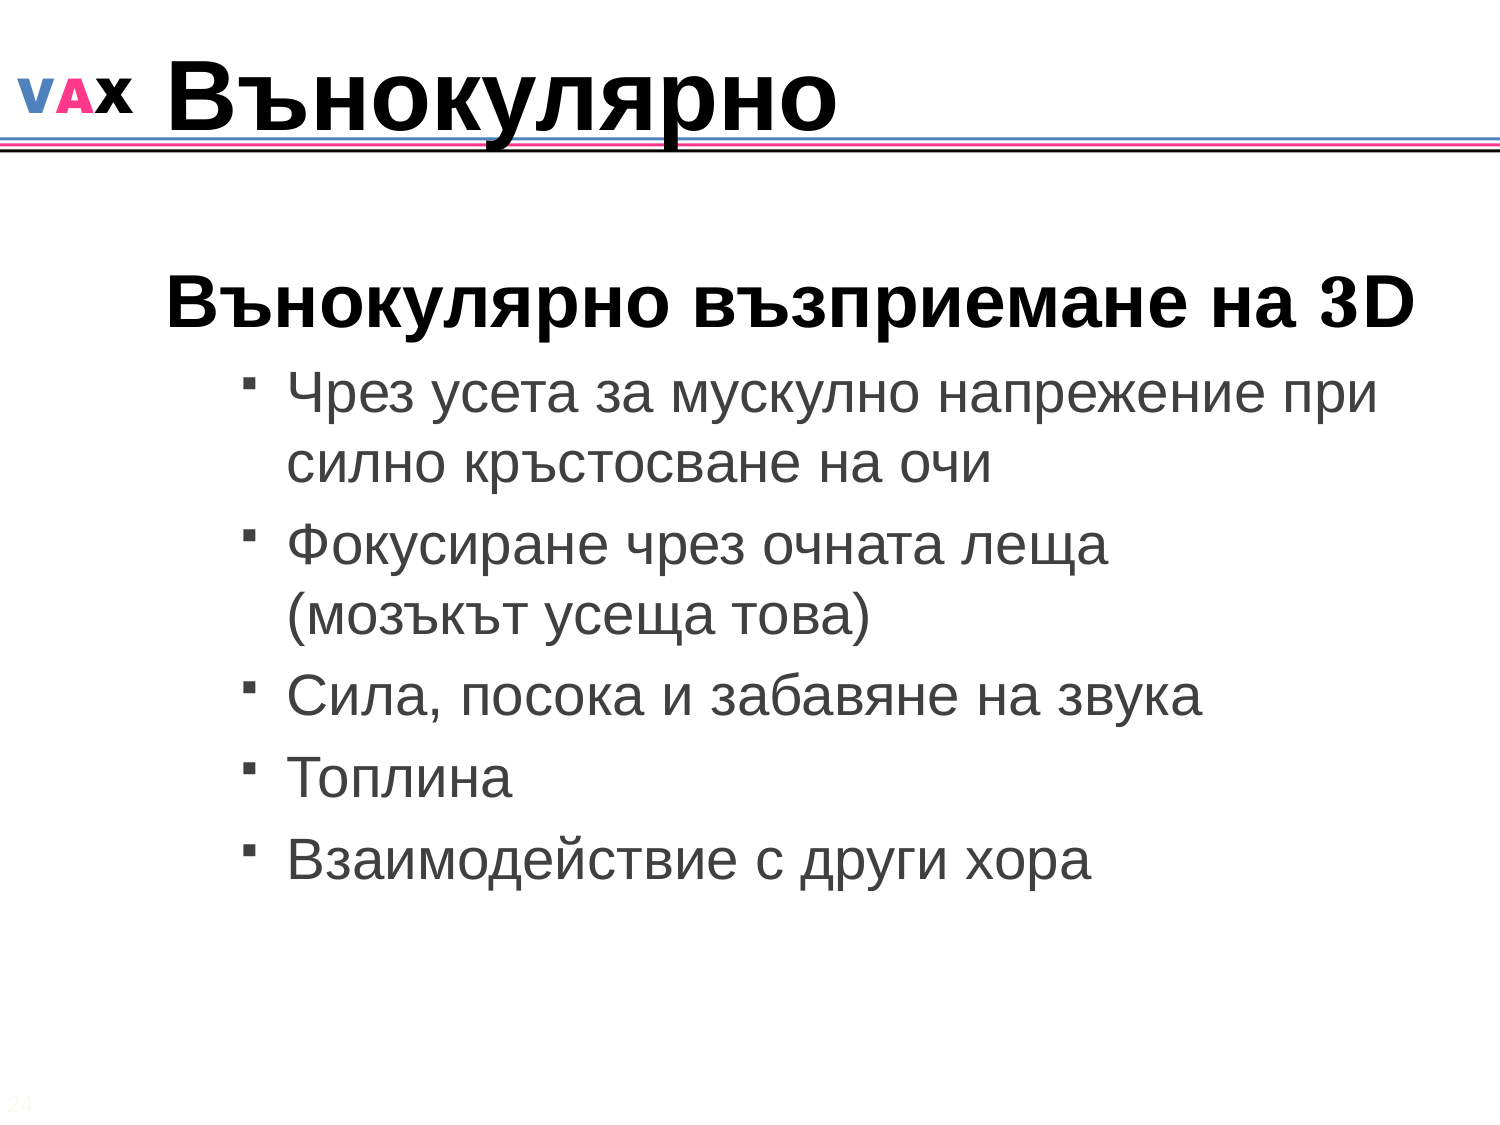

# Вънокулярно
Вънокулярно възприемане на 3D
Чрез усета за мускулно напрежение при силно кръстосване на очи
Фокусиране чрез очната леща
(мозъкът усеща това)
Сила, посока и забавяне на звука
Топлина
Взаимодействие с други хора